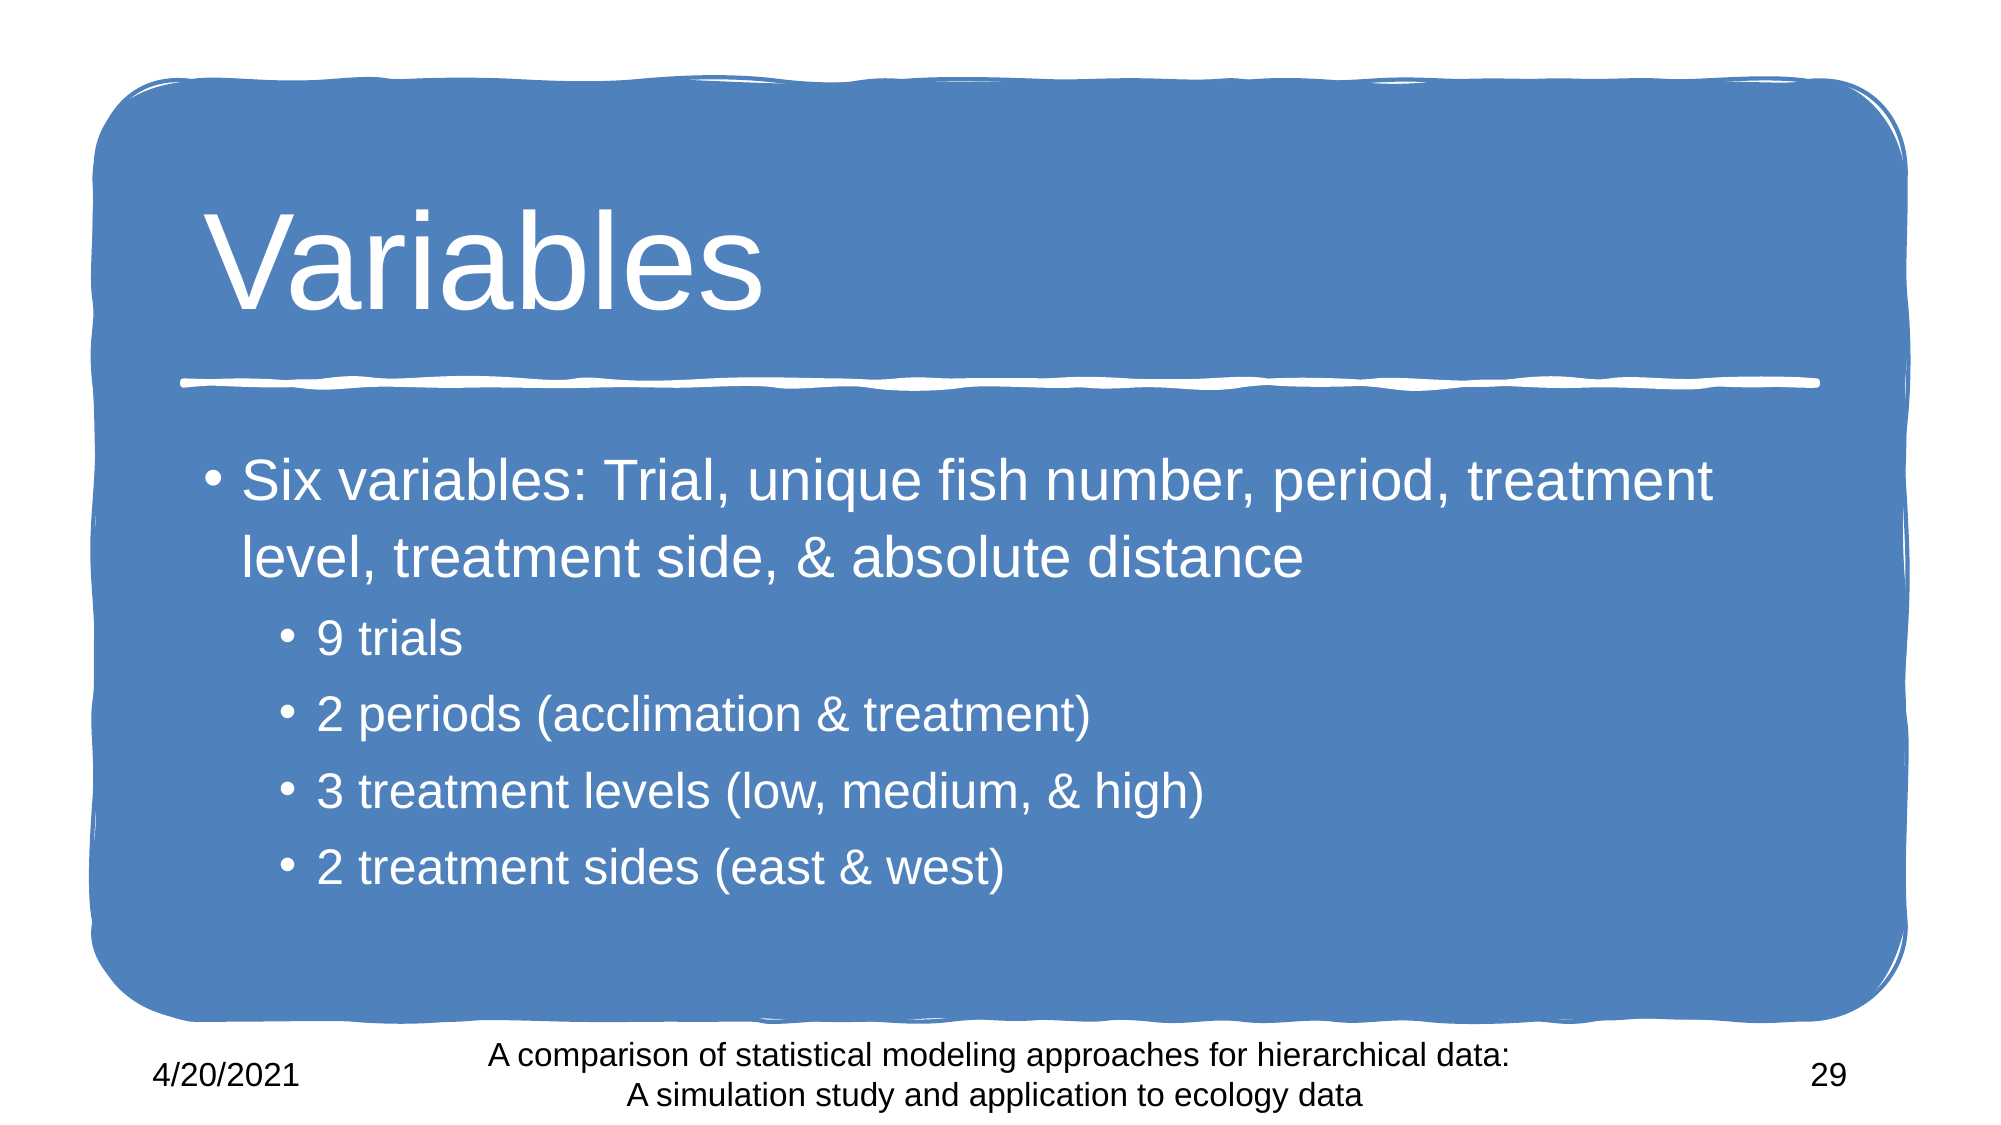

# Variables

Six variables: Trial, unique fish number, period, treatment level, treatment side, & absolute distance
9 trials
2 periods (acclimation & treatment)
3 treatment levels (low, medium, & high)
2 treatment sides (east & west)
4/20/2021
A comparison of statistical modeling approaches for hierarchical data: A simulation study and application to ecology data
29